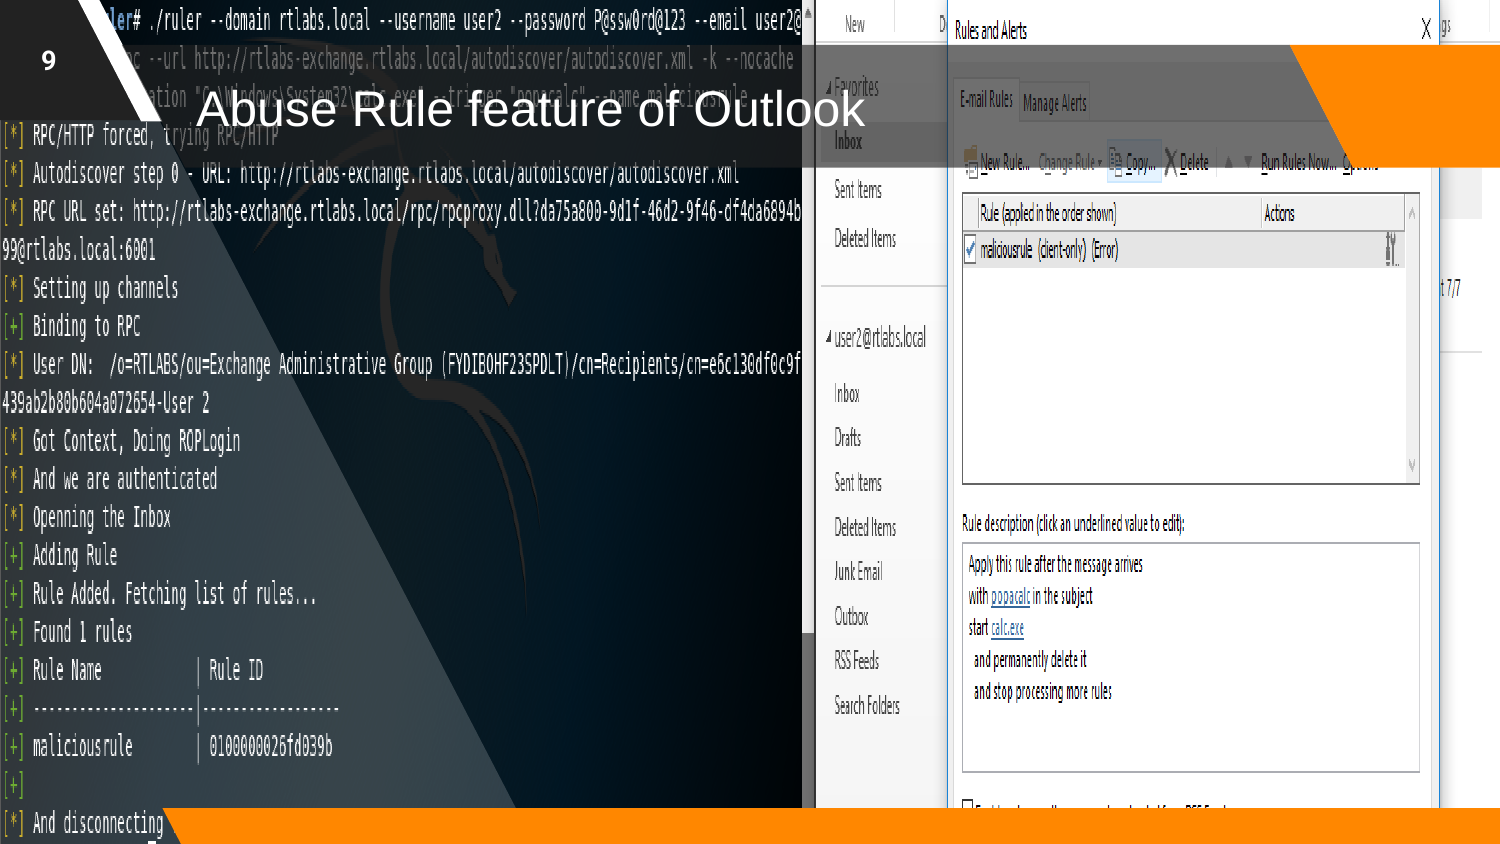

9
# Abuse Rule feature of Outlook